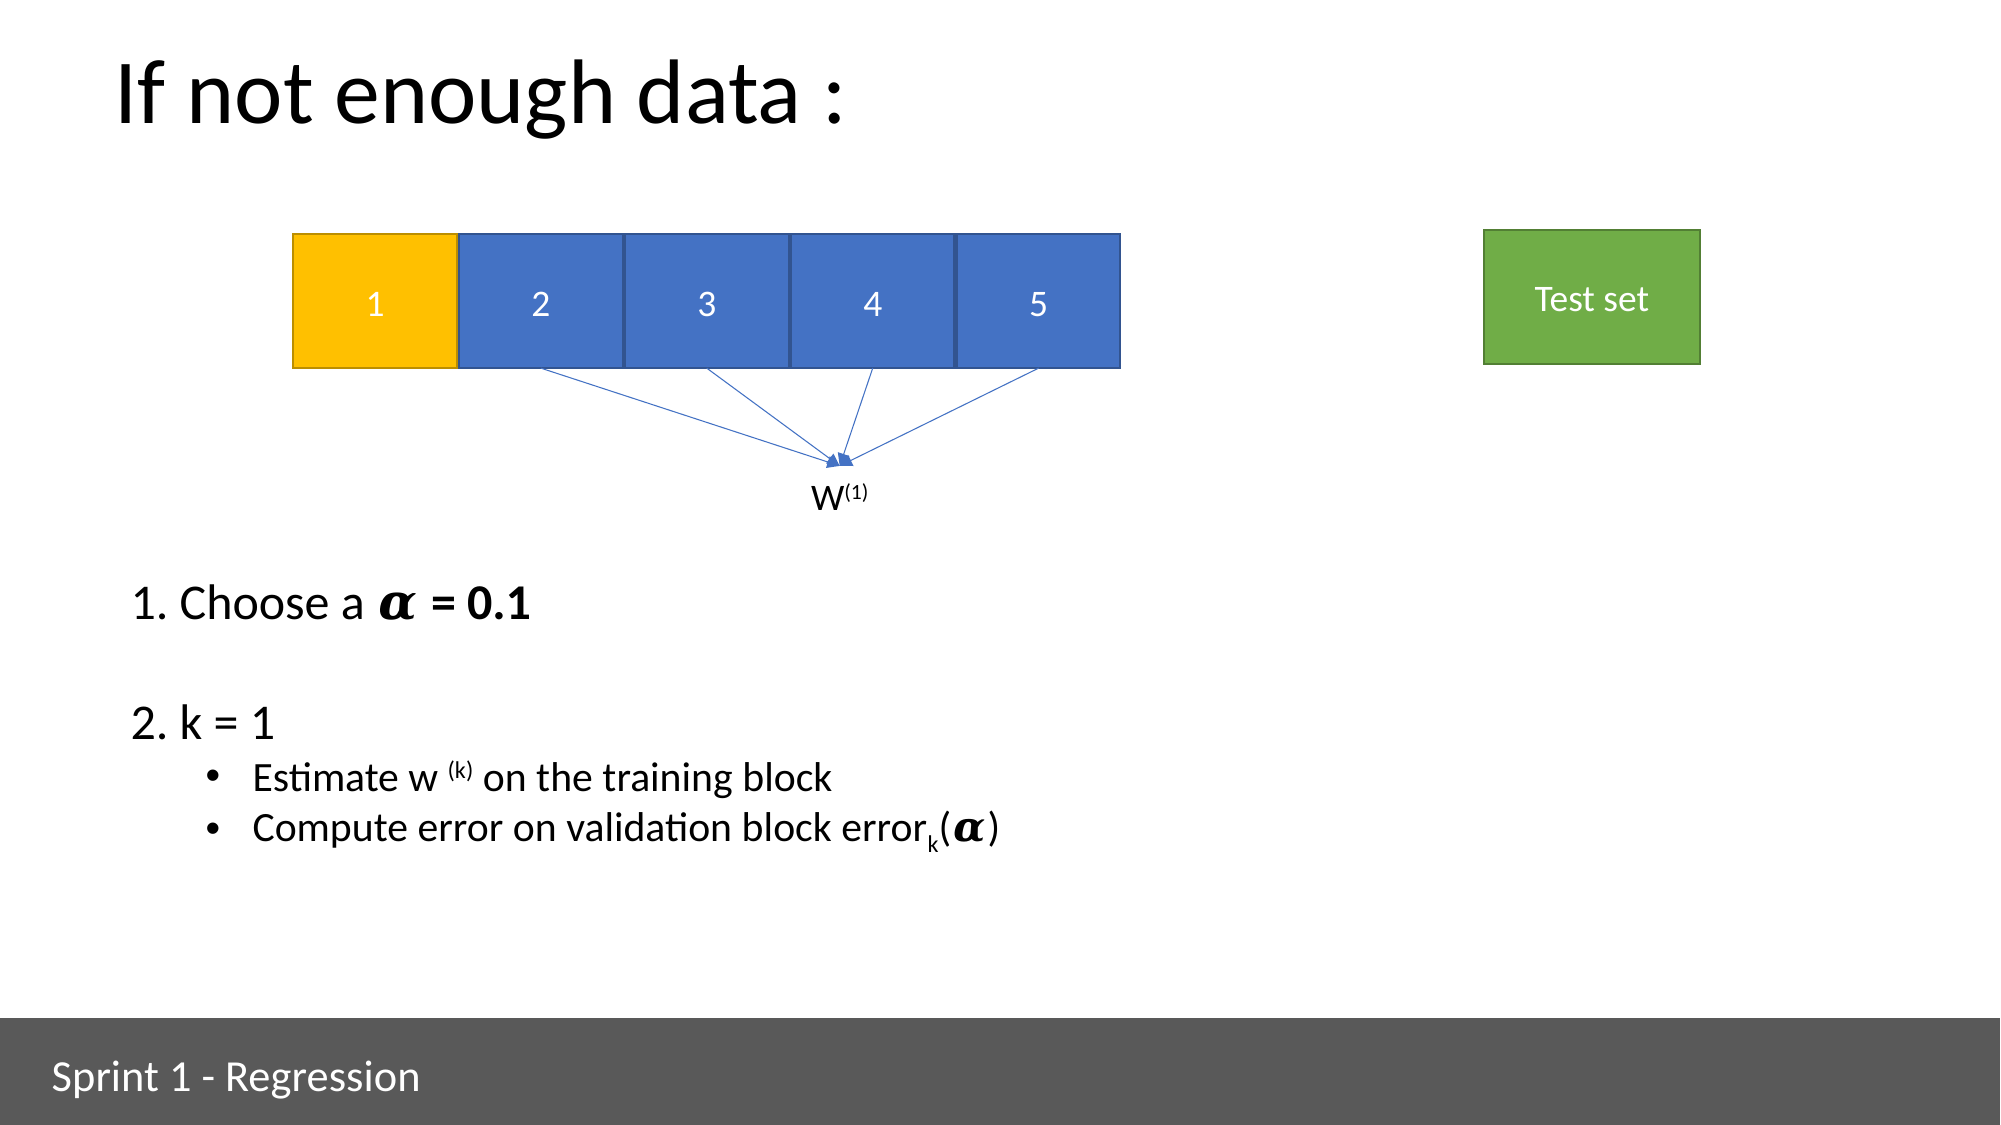

# If not enough data :
Test set
1
2
3
4
5
W(1)
1. Choose a 𝜶 = 0.1

2. k = 1
Estimate w (k) on the training block
Compute error on validation block errork(𝜶)

Sprint 1 - Regression